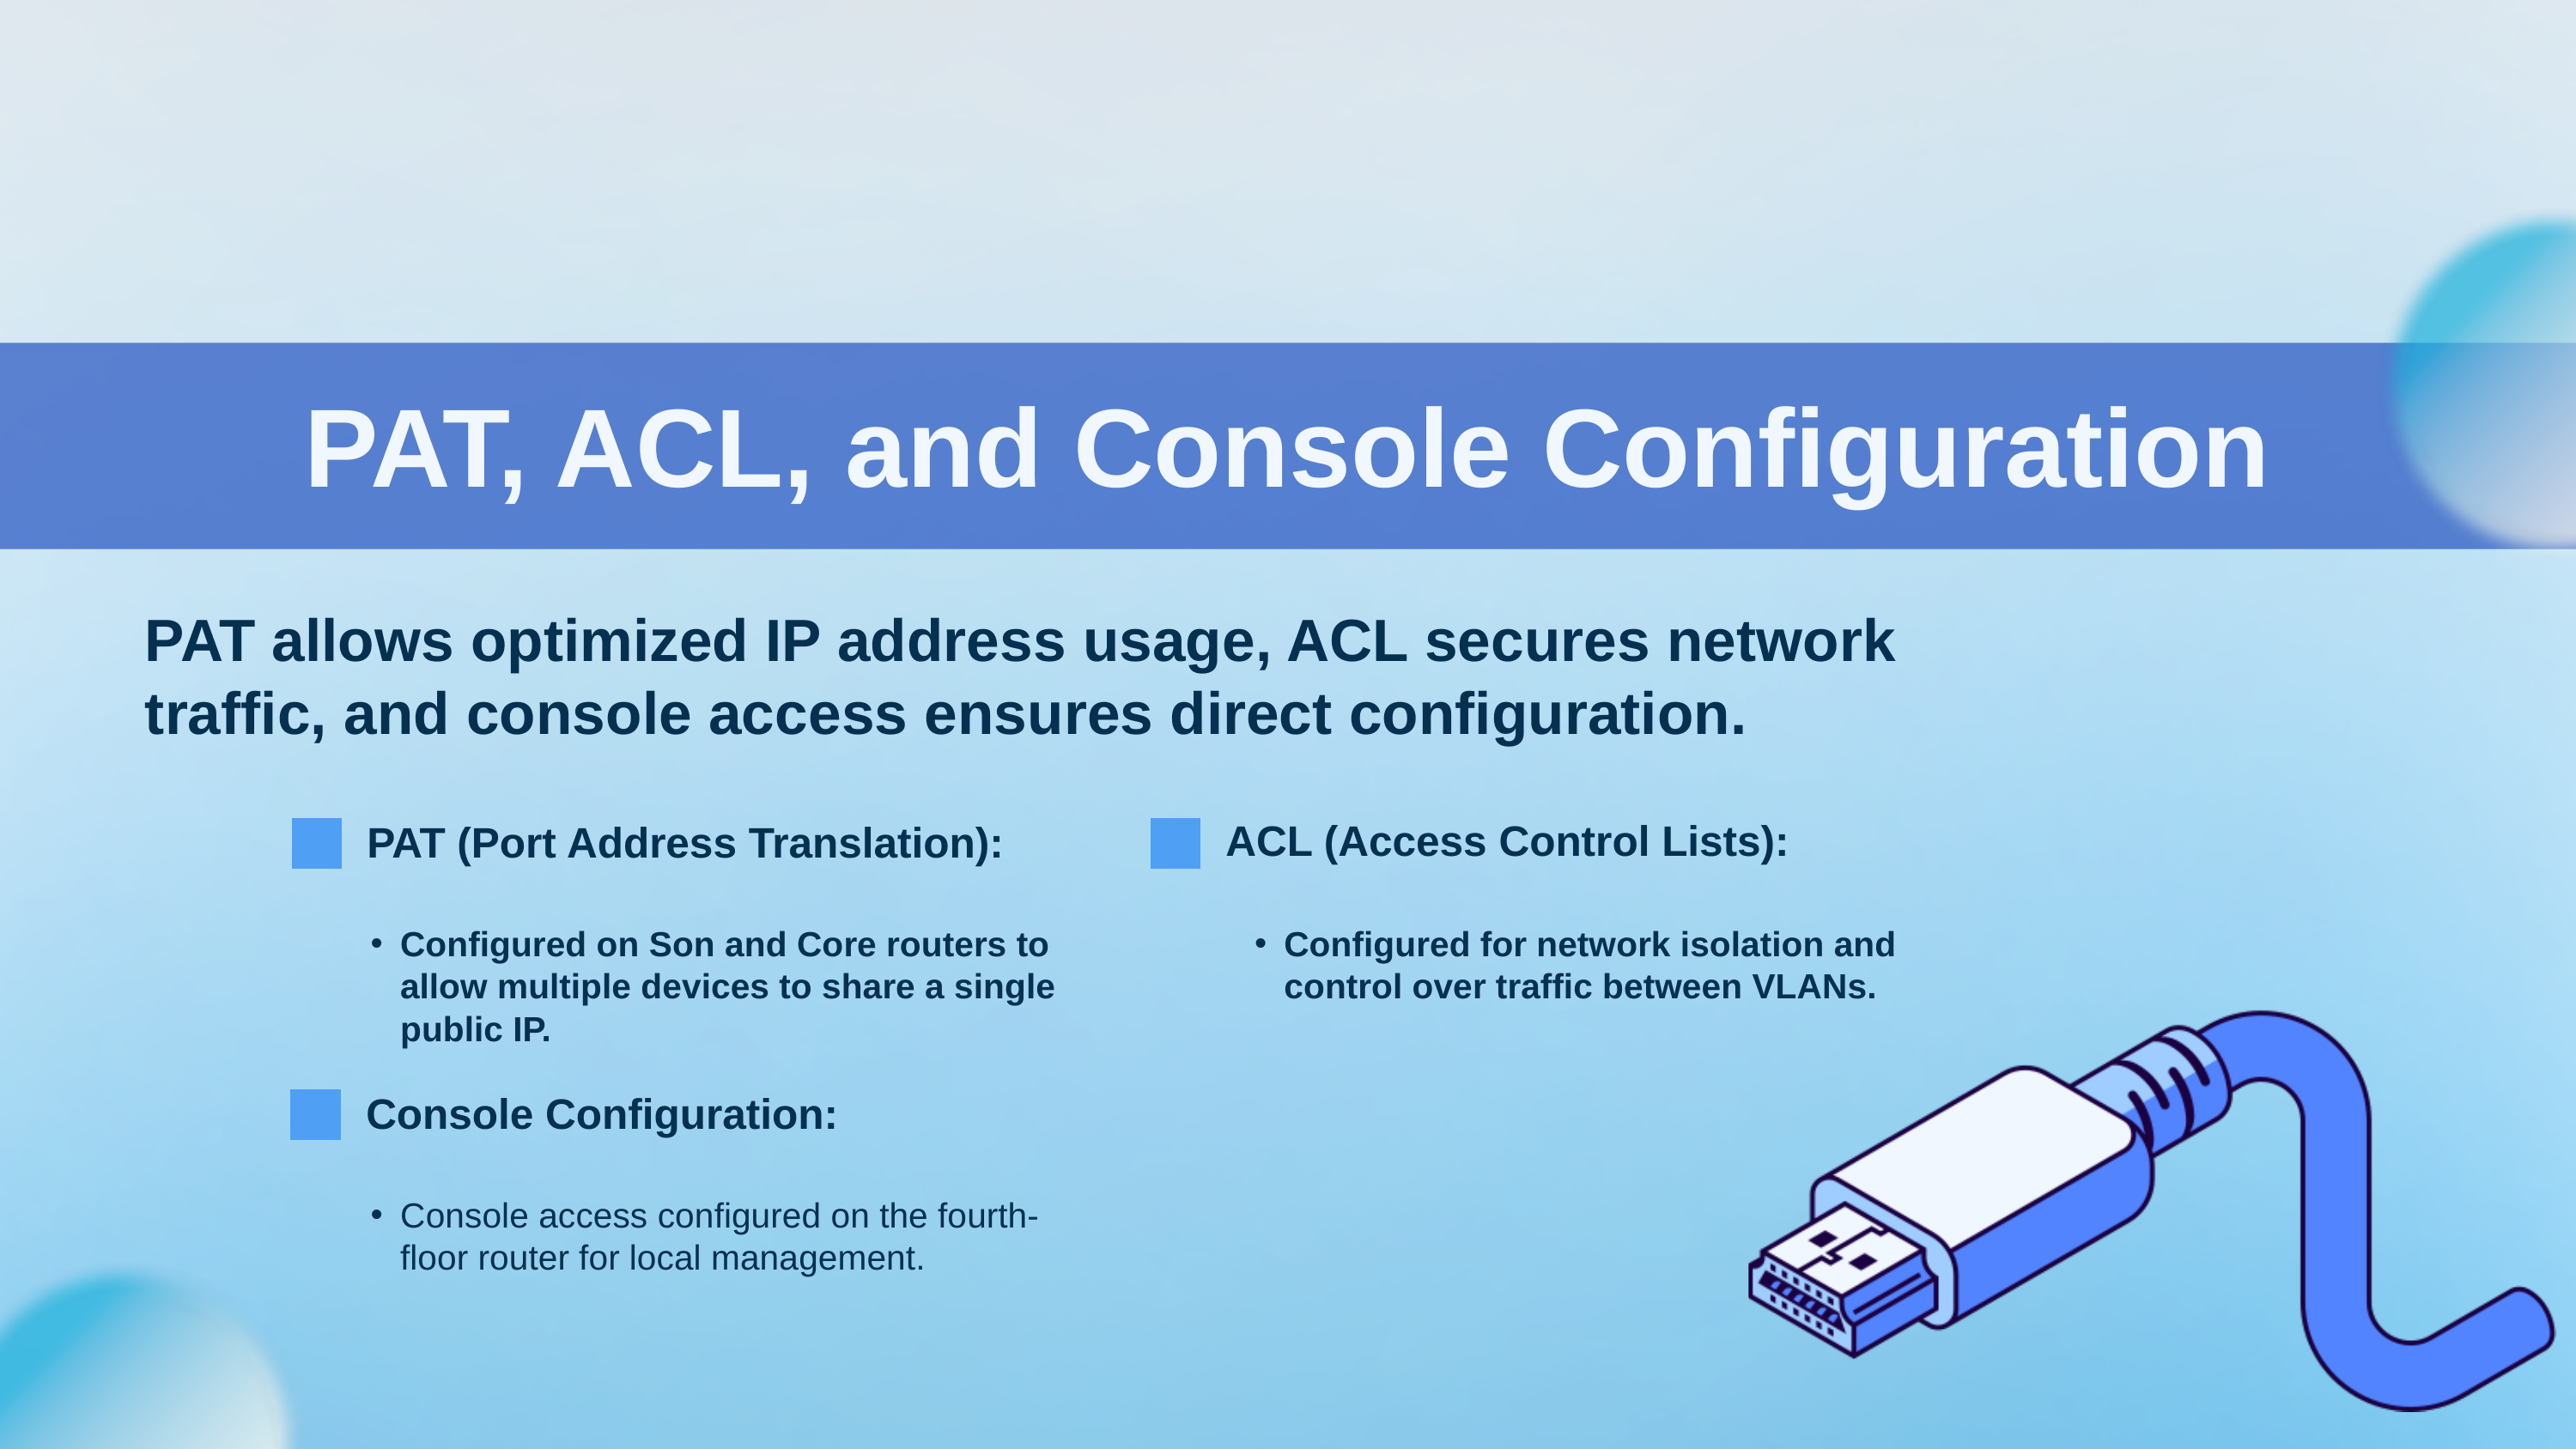

PAT, ACL, and Console Configuration
PAT allows optimized IP address usage, ACL secures network traffic, and console access ensures direct configuration.
ACL (Access Control Lists):
PAT (Port Address Translation):

Configured on Son and Core routers to allow multiple devices to share a single public IP.

Configured for network isolation and control over traffic between VLANs.

Console Configuration:

Console access configured on the fourth-floor router for local management.